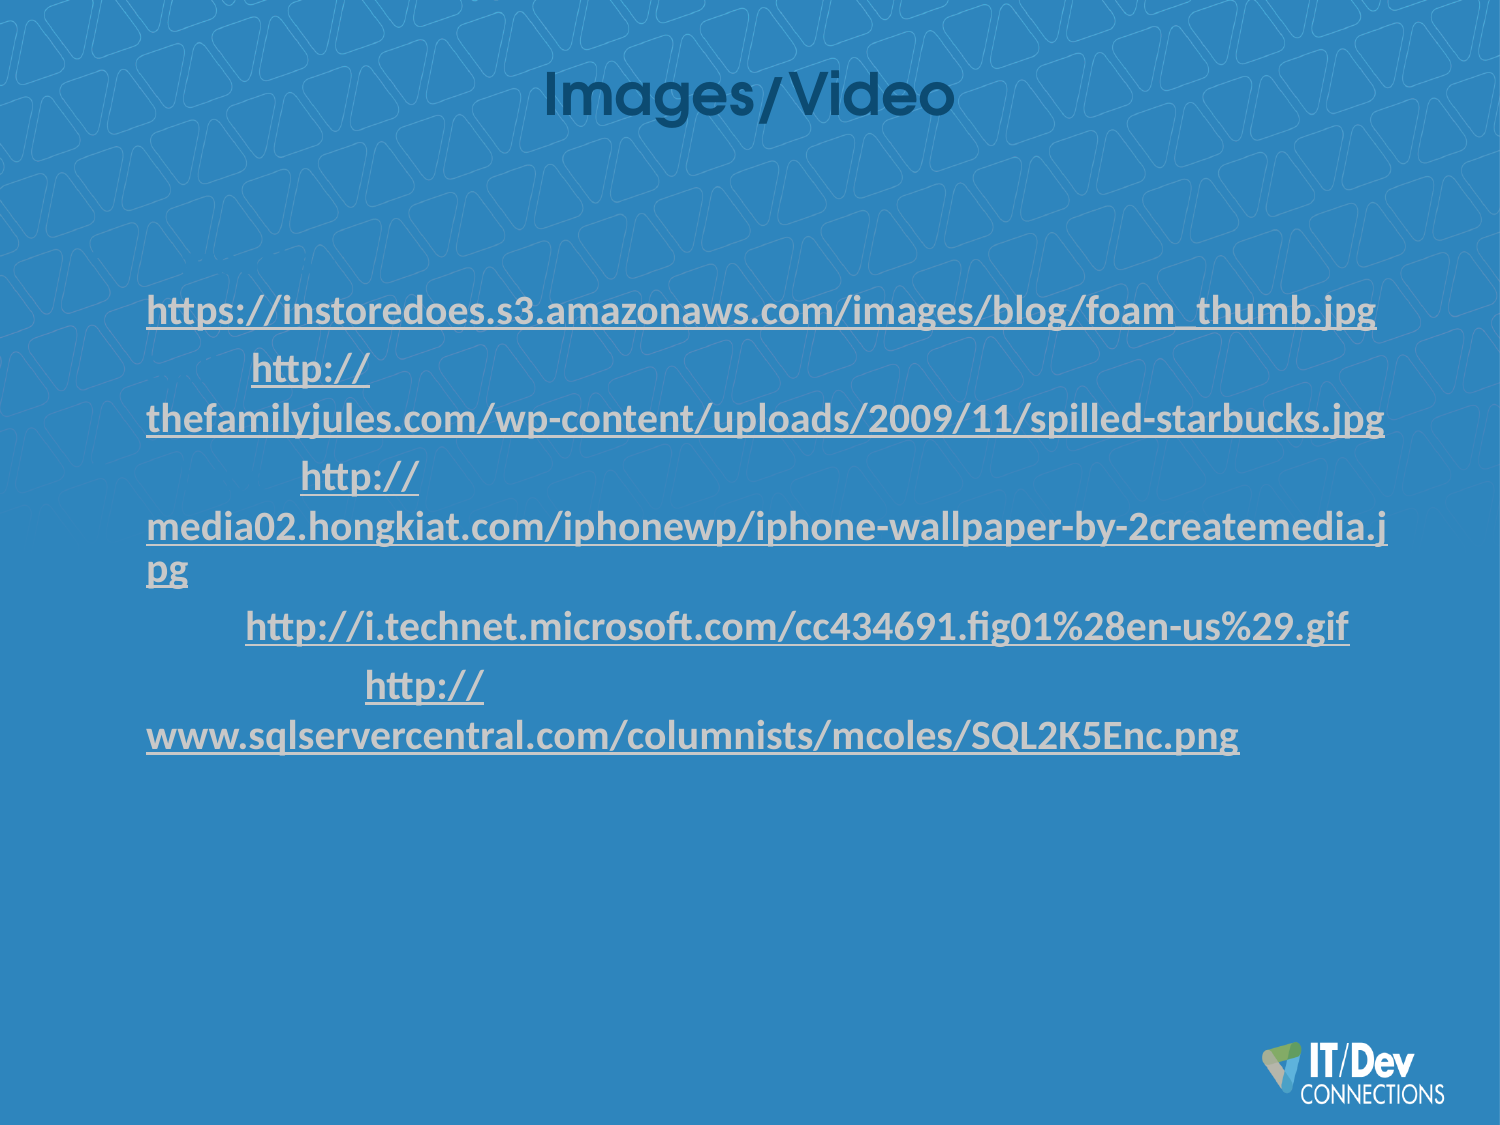

# Images/Video
Starbucks - https://instoredoes.s3.amazonaws.com/images/blog/foam_thumb.jpg
Spill - http://thefamilyjules.com/wp-content/uploads/2009/11/spilled-starbucks.jpg
Iphone - http://media02.hongkiat.com/iphonewp/iphone-wallpaper-by-2createmedia.jpg
TDE - http://i.technet.microsoft.com/cc434691.fig01%28en-us%29.gif
Encryption - http://www.sqlservercentral.com/columnists/mcoles/SQL2K5Enc.png
Office Space consultants - http://marcfrankmontoya.com/wp-content/uploads/2011/11/Office-Space-homies4.png